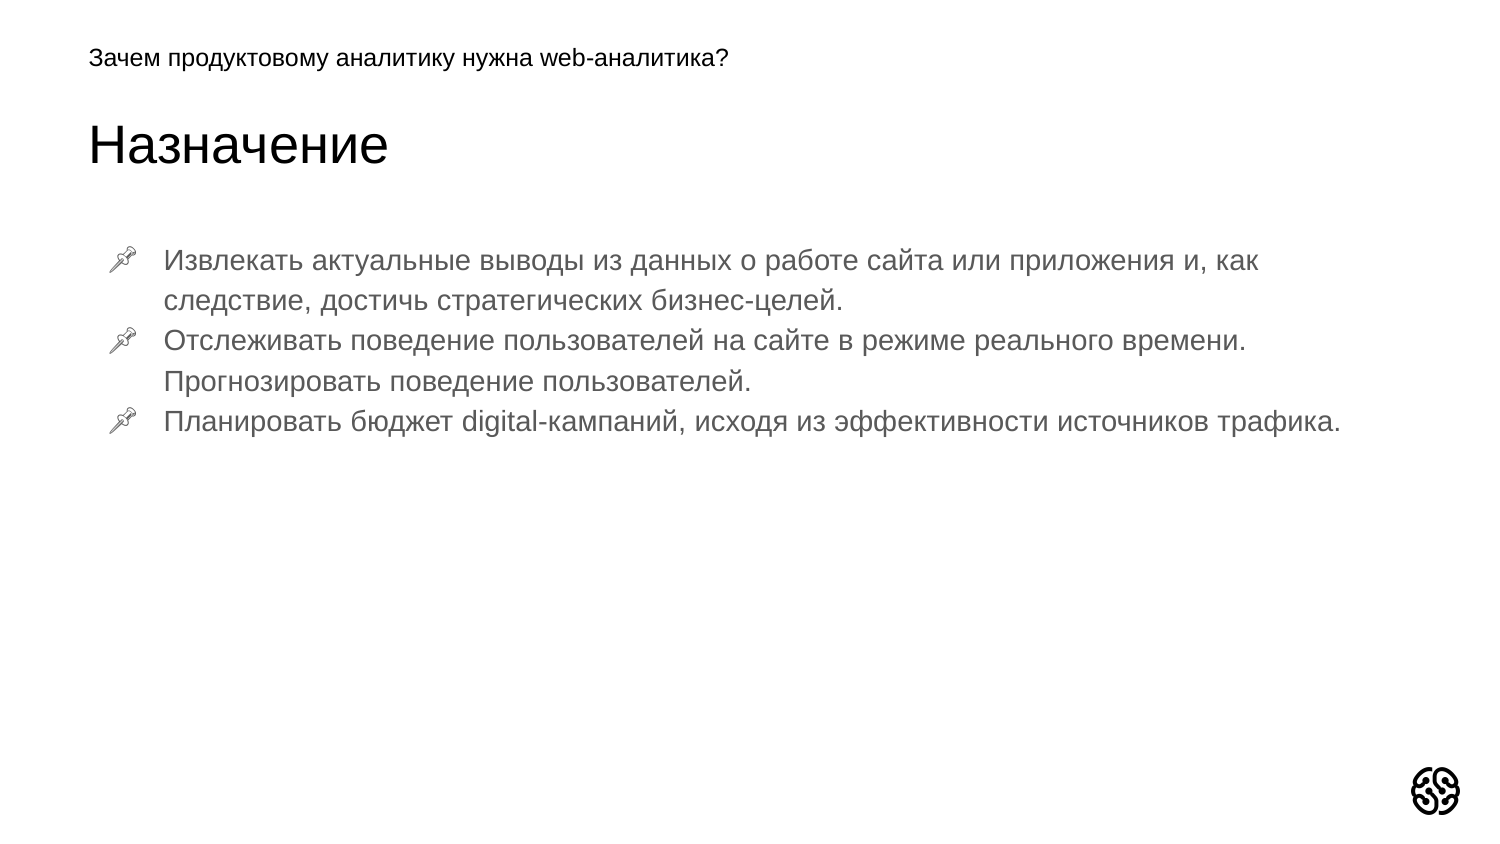

Зачем продуктовому аналитику нужна web-аналитика?
# Назначение
Извлекать актуальные выводы из данных о работе сайта или приложения и, как следствие, достичь стратегических бизнес-целей.
Отслеживать поведение пользователей на сайте в режиме реального времени. Прогнозировать поведение пользователей.
Планировать бюджет digital-кампаний, исходя из эффективности источников трафика.